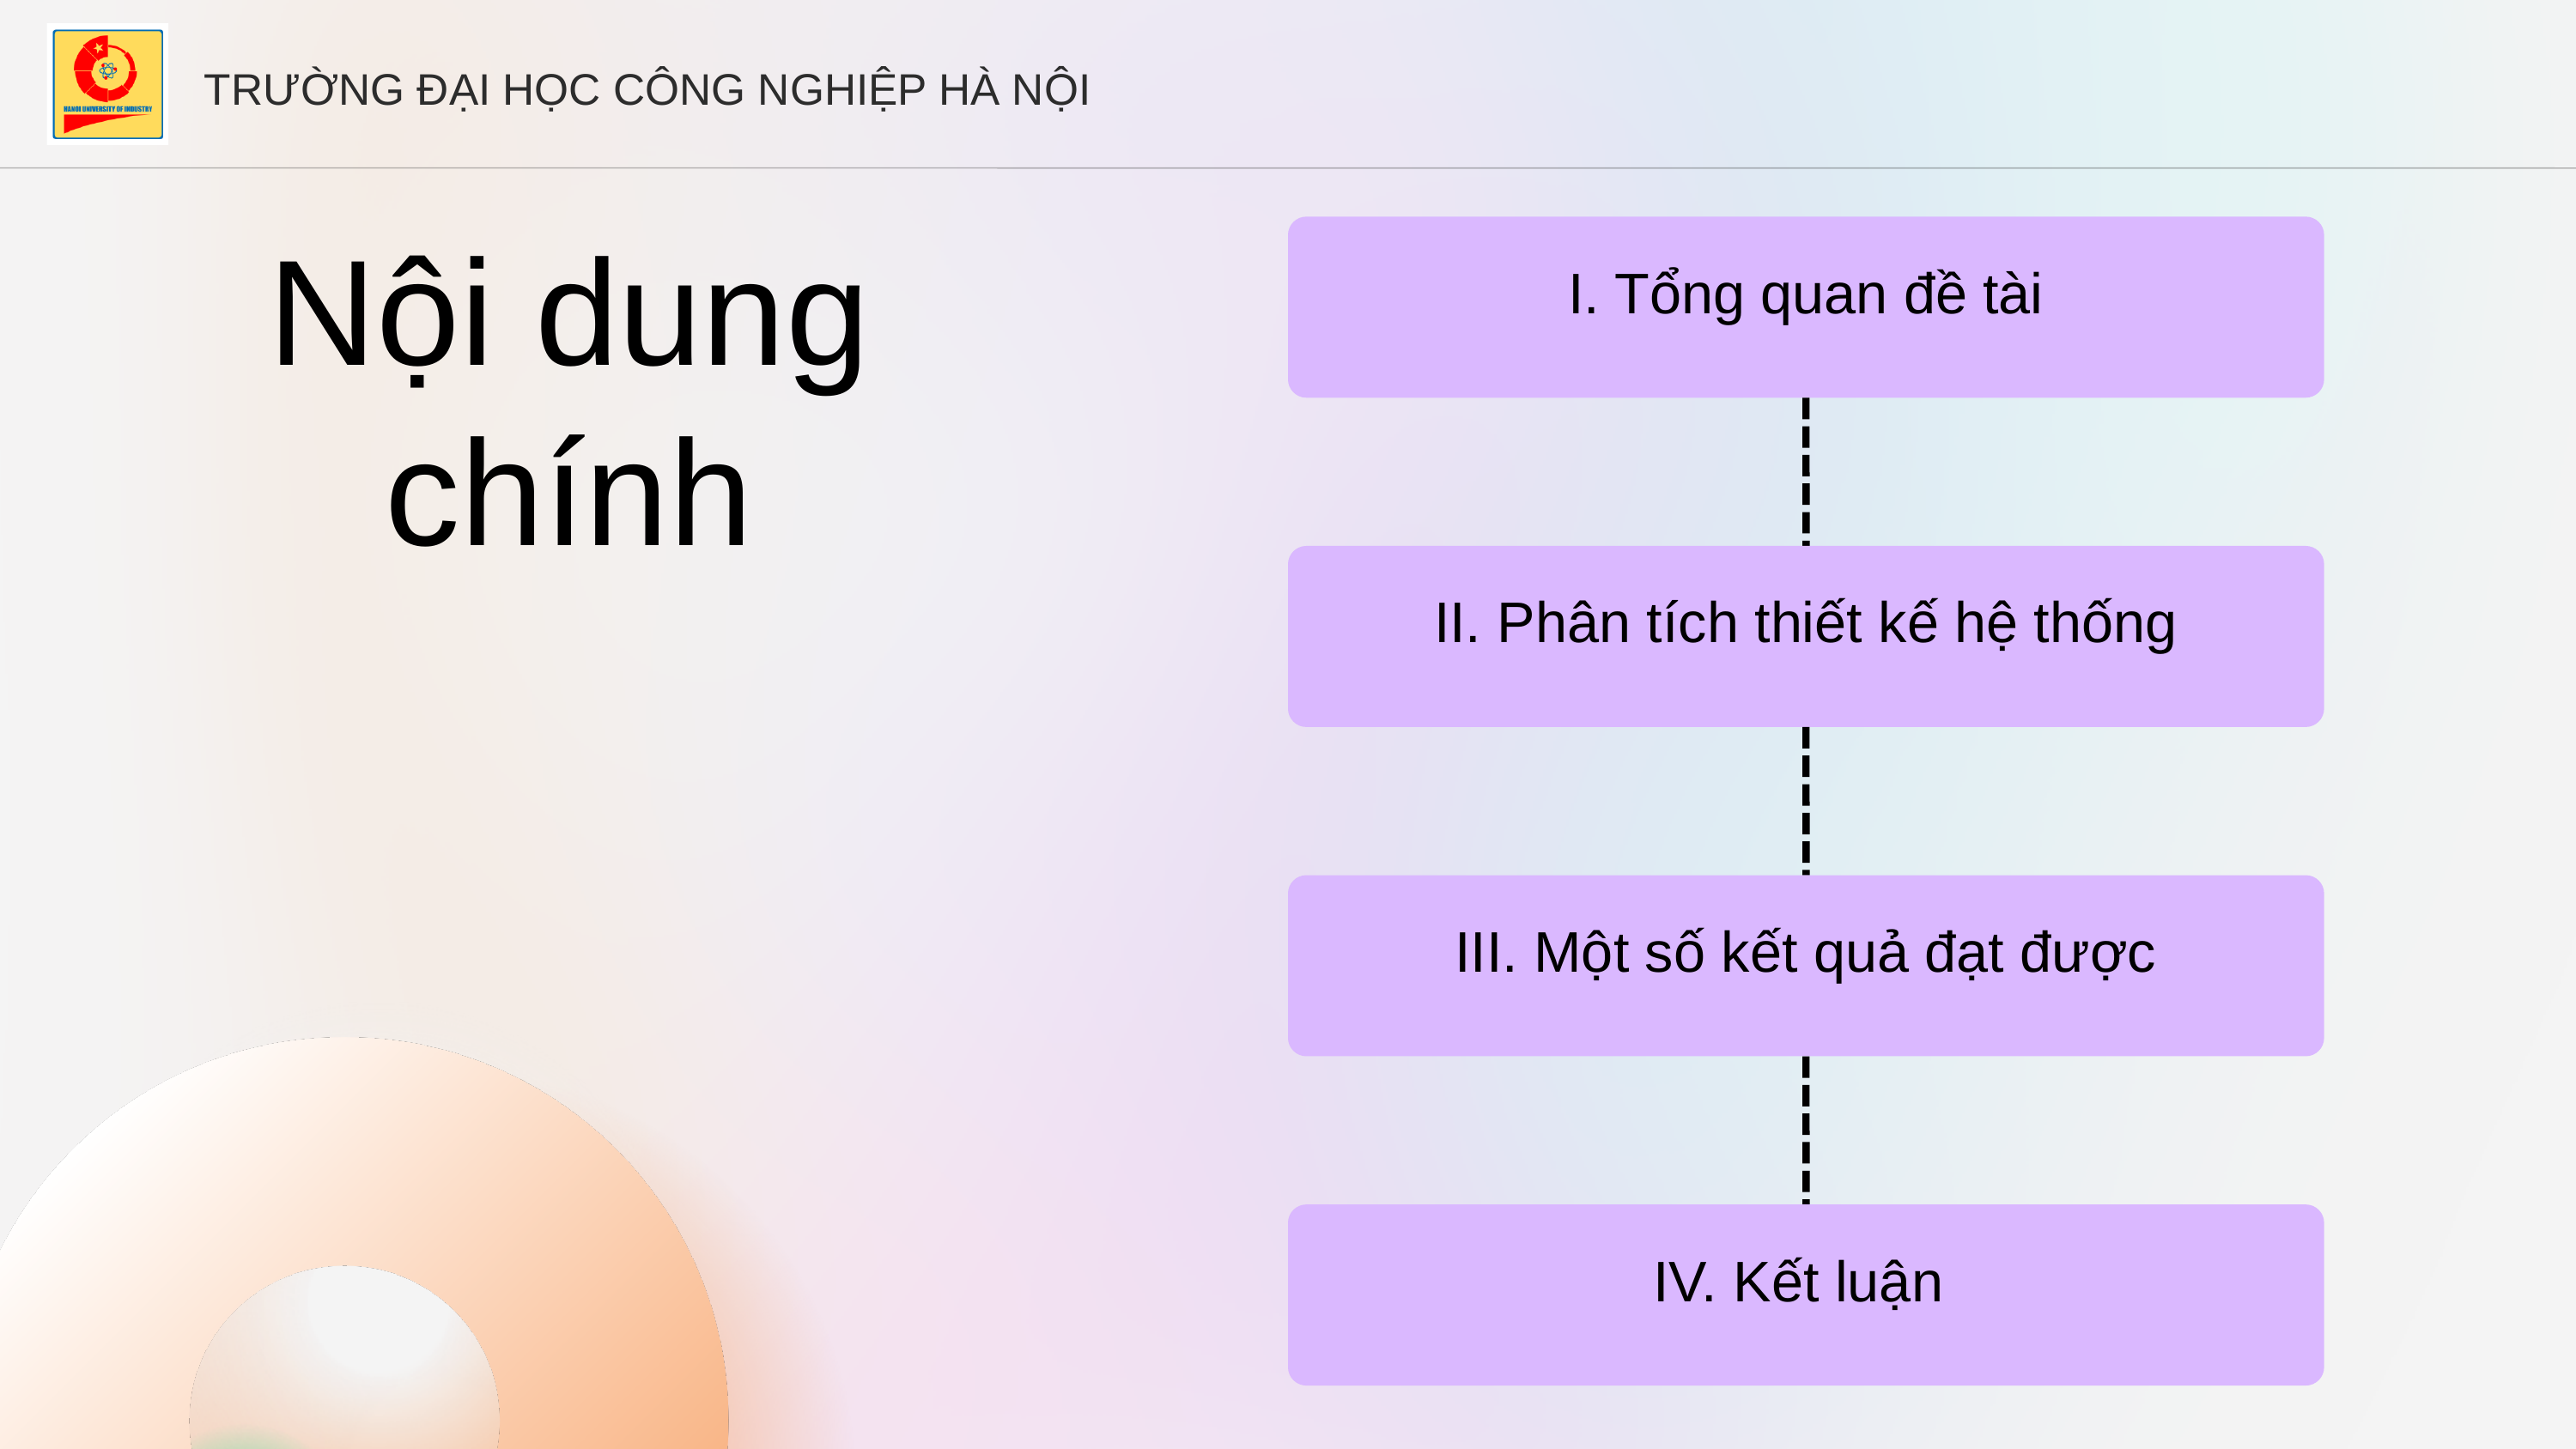

TRƯỜNG ĐẠI HỌC CÔNG NGHIỆP HÀ NỘI

Nội dung chính

I. Tổng quan đề tài

II. Phân tích thiết kế hệ thống

III. Một số kết quả đạt được

IV. Kết luận